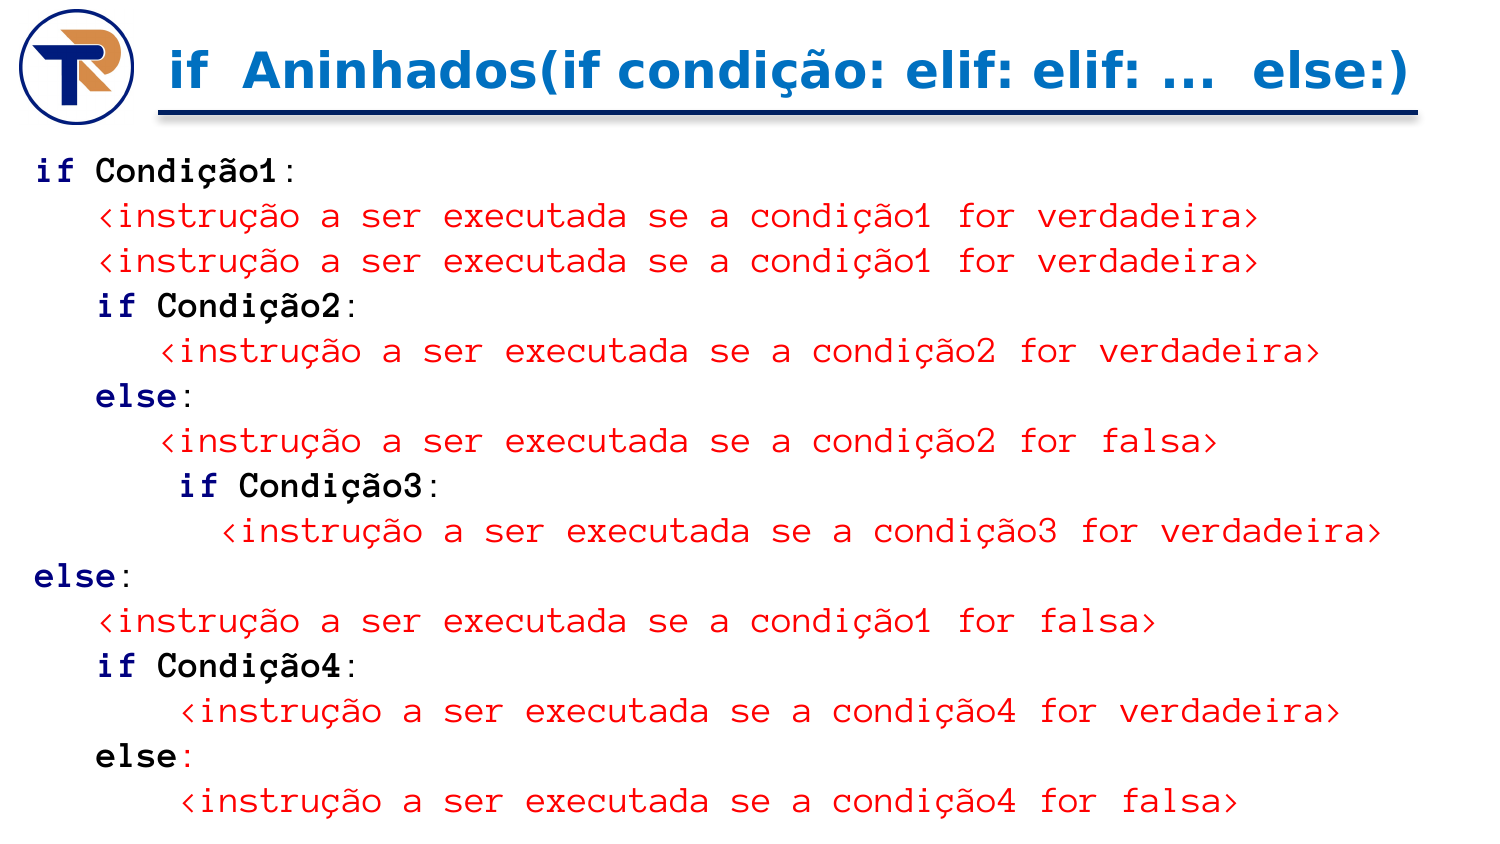

# if  Aninhados(if condição: elif: elif: ...  else:)
 if Condição1:
    <instrução a ser executada se a condição1 for verdadeira>
    <instrução a ser executada se a condição1 for verdadeira>
    if Condição2:
       <instrução a ser executada se a condição2 for verdadeira>
    else:
       <instrução a ser executada se a condição2 for falsa>
        if Condição3:
          <instrução a ser executada se a condição3 for verdadeira>
 else:
    <instrução a ser executada se a condição1 for falsa>
    if Condição4:
        <instrução a ser executada se a condição4 for verdadeira>
    else:
        <instrução a ser executada se a condição4 for falsa>
14